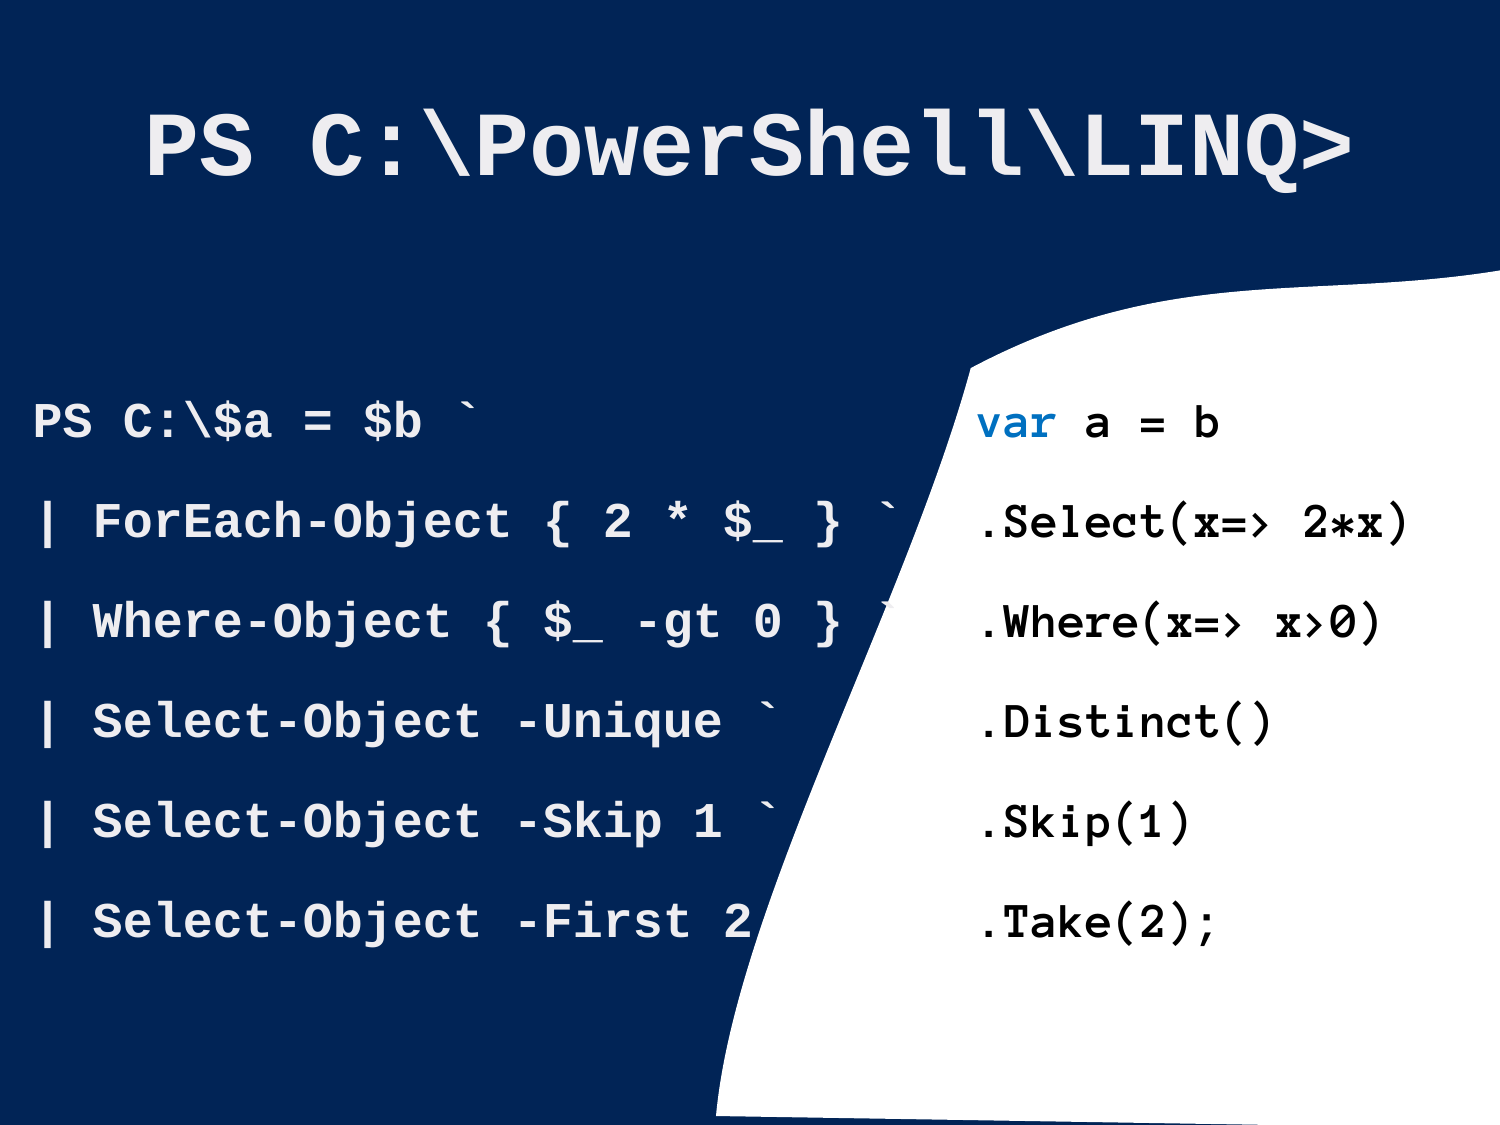

# PS C:\PowerShell\LINQ>

PS C:\$a = $b `
| ForEach-Object { 2 * $_ } `
| Where-Object { $_ -gt 0 } `
| Select-Object -Unique `
| Select-Object -Skip 1 `
| Select-Object -First 2
var a = b
.Select(x=> 2*x)
.Where(x=> x>0)
.Distinct()
.Skip(1)
.Take(2);